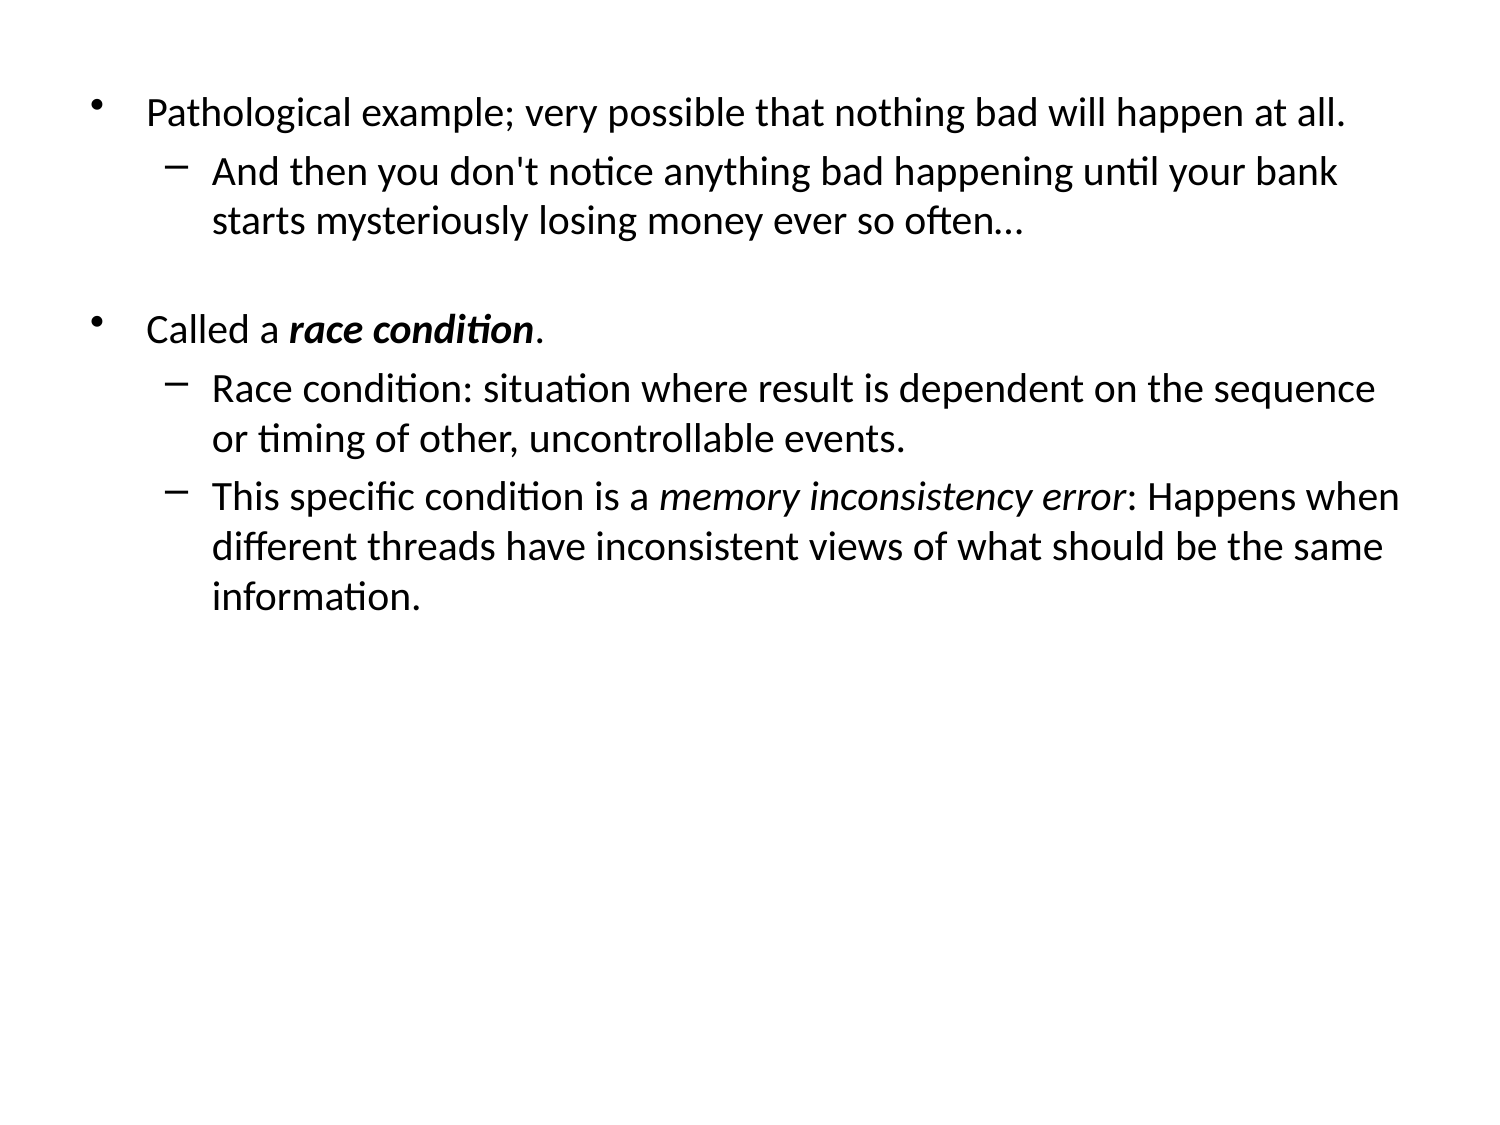

Pathological example; very possible that nothing bad will happen at all.
And then you don't notice anything bad happening until your bank starts mysteriously losing money ever so often…
Called a race condition.
Race condition: situation where result is dependent on the sequence or timing of other, uncontrollable events.
This specific condition is a memory inconsistency error: Happens when different threads have inconsistent views of what should be the same information.